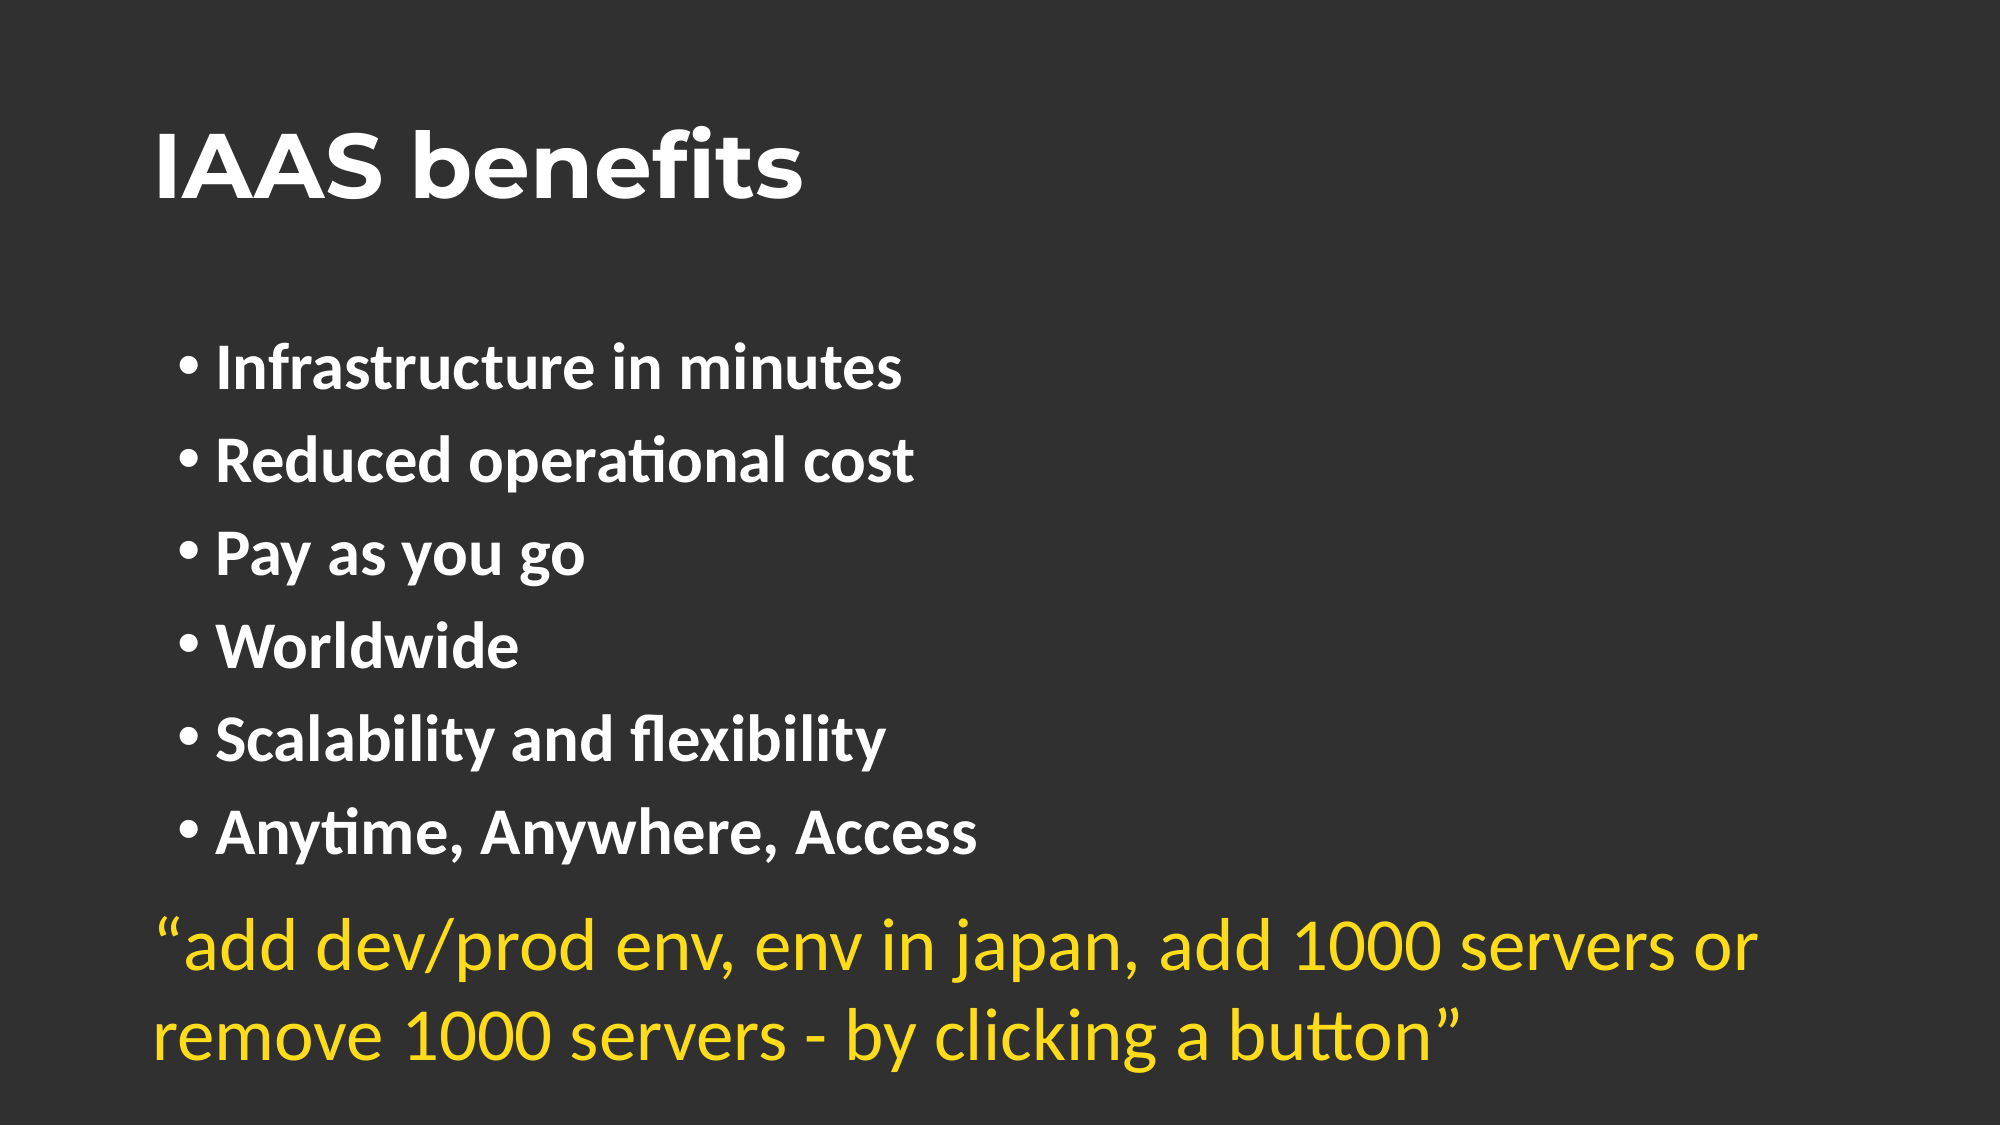

# IAAS benefits
Infrastructure in minutes
Reduced operational cost
Pay as you go
Worldwide
Scalability and flexibility
Anytime, Anywhere, Access

“add dev/prod env, env in japan, add 1000 servers or remove 1000 servers - by clicking a button”